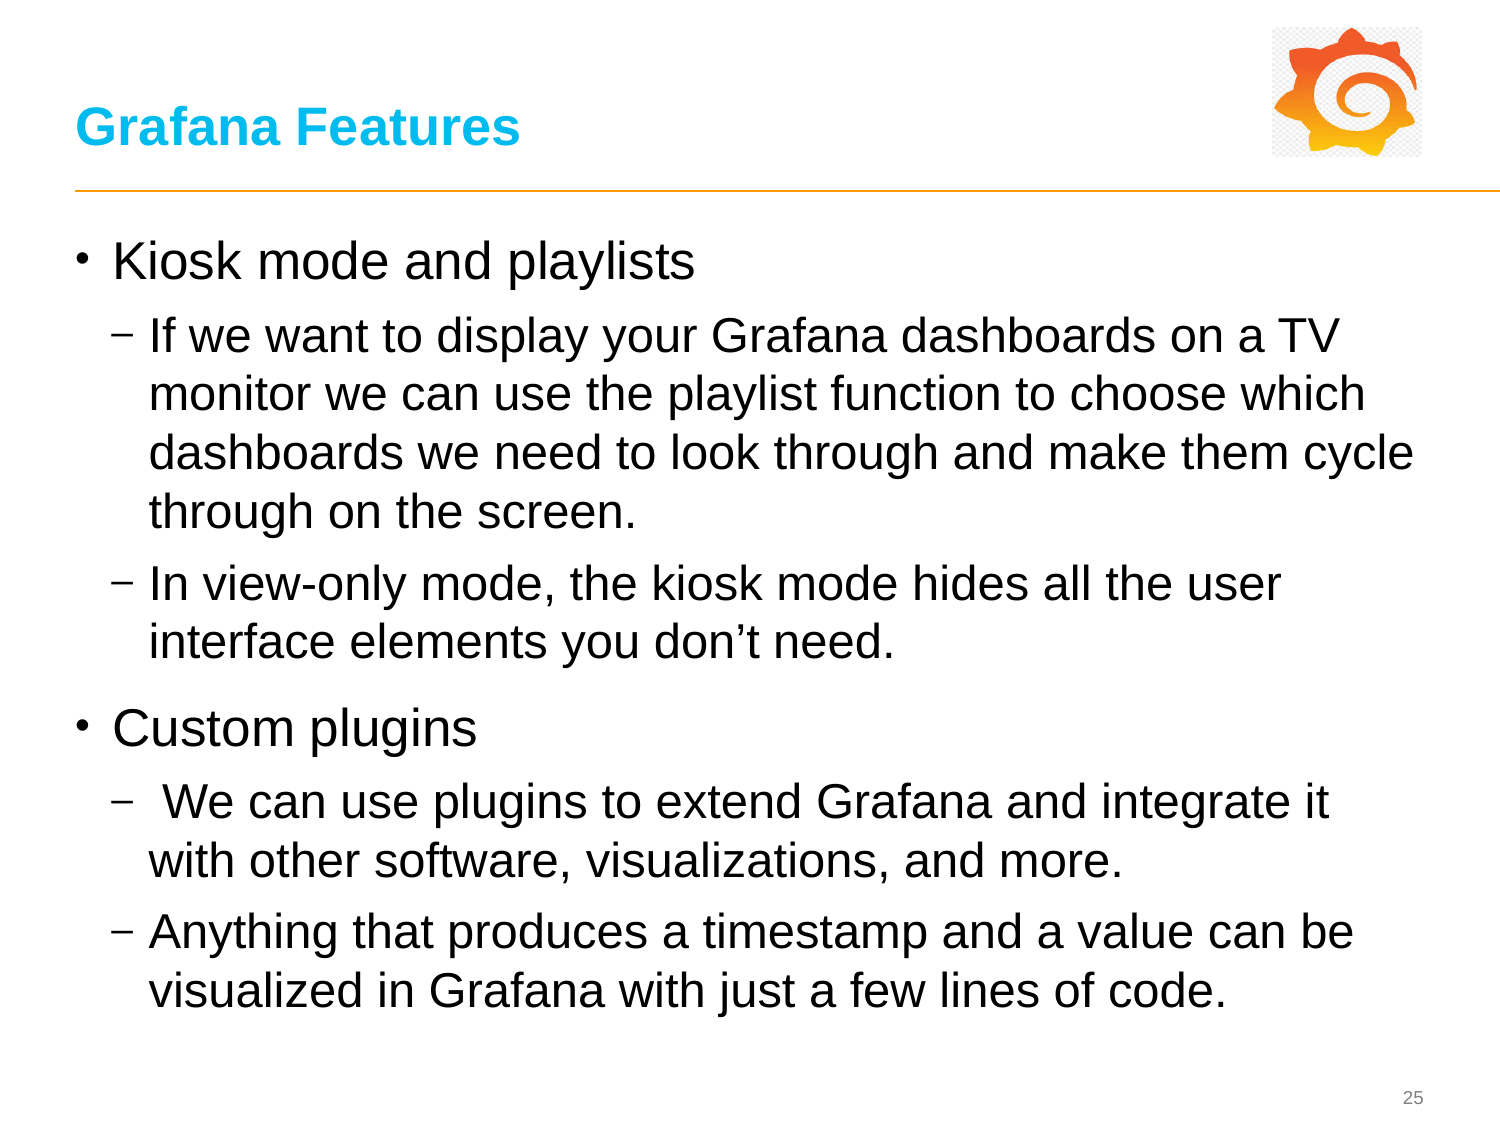

# Grafana Features
Kiosk mode and playlists
If we want to display your Grafana dashboards on a TV monitor we can use the playlist function to choose which dashboards we need to look through and make them cycle through on the screen.
In view-only mode, the kiosk mode hides all the user interface elements you don’t need.
Custom plugins
 We can use plugins to extend Grafana and integrate it with other software, visualizations, and more.
Anything that produces a timestamp and a value can be visualized in Grafana with just a few lines of code.